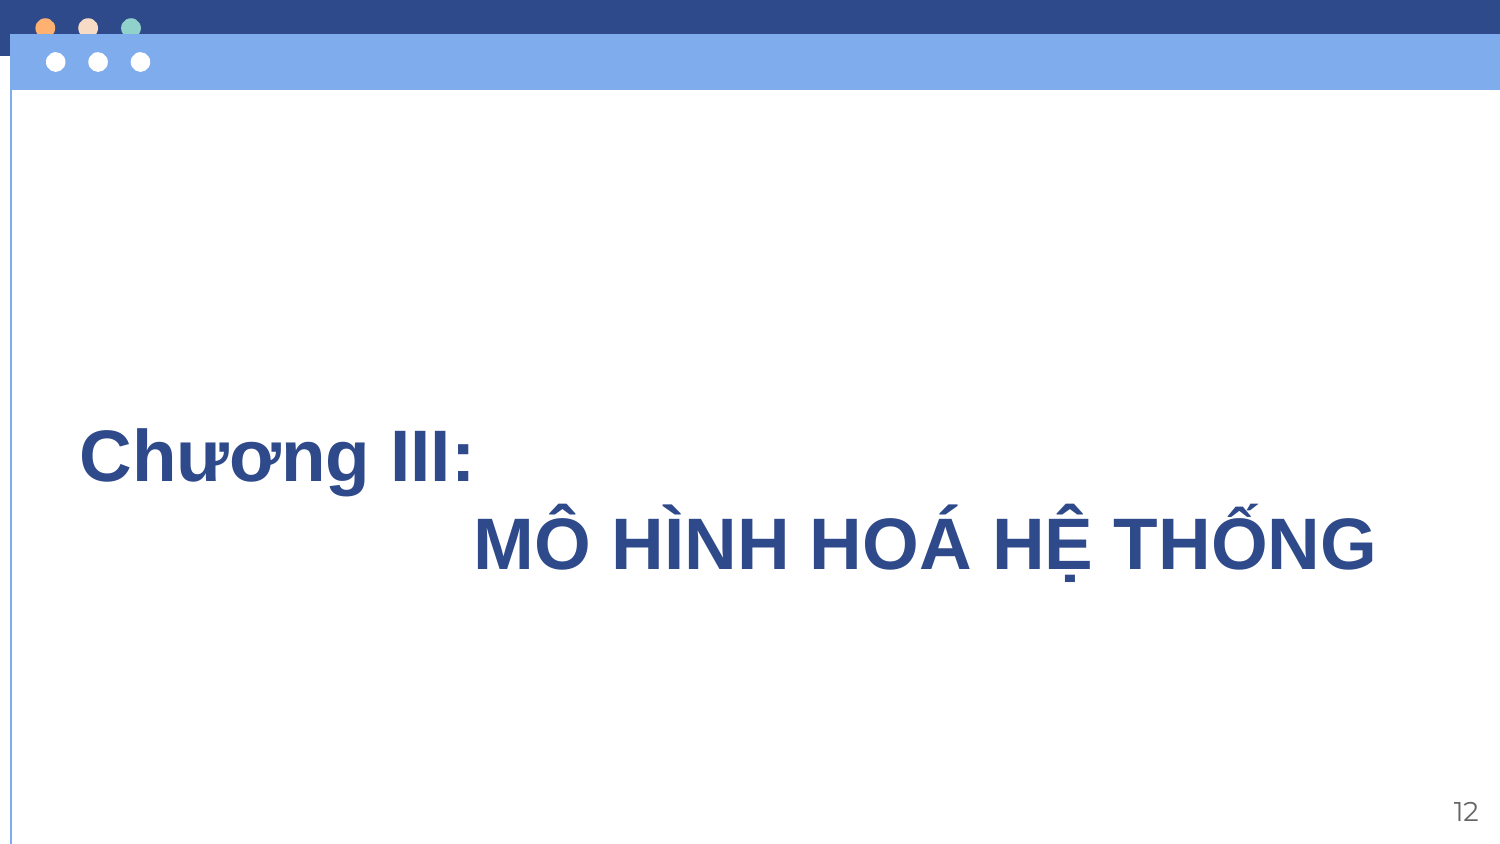

# Chương III:
              MÔ HÌNH HOÁ HỆ THỐNG
12